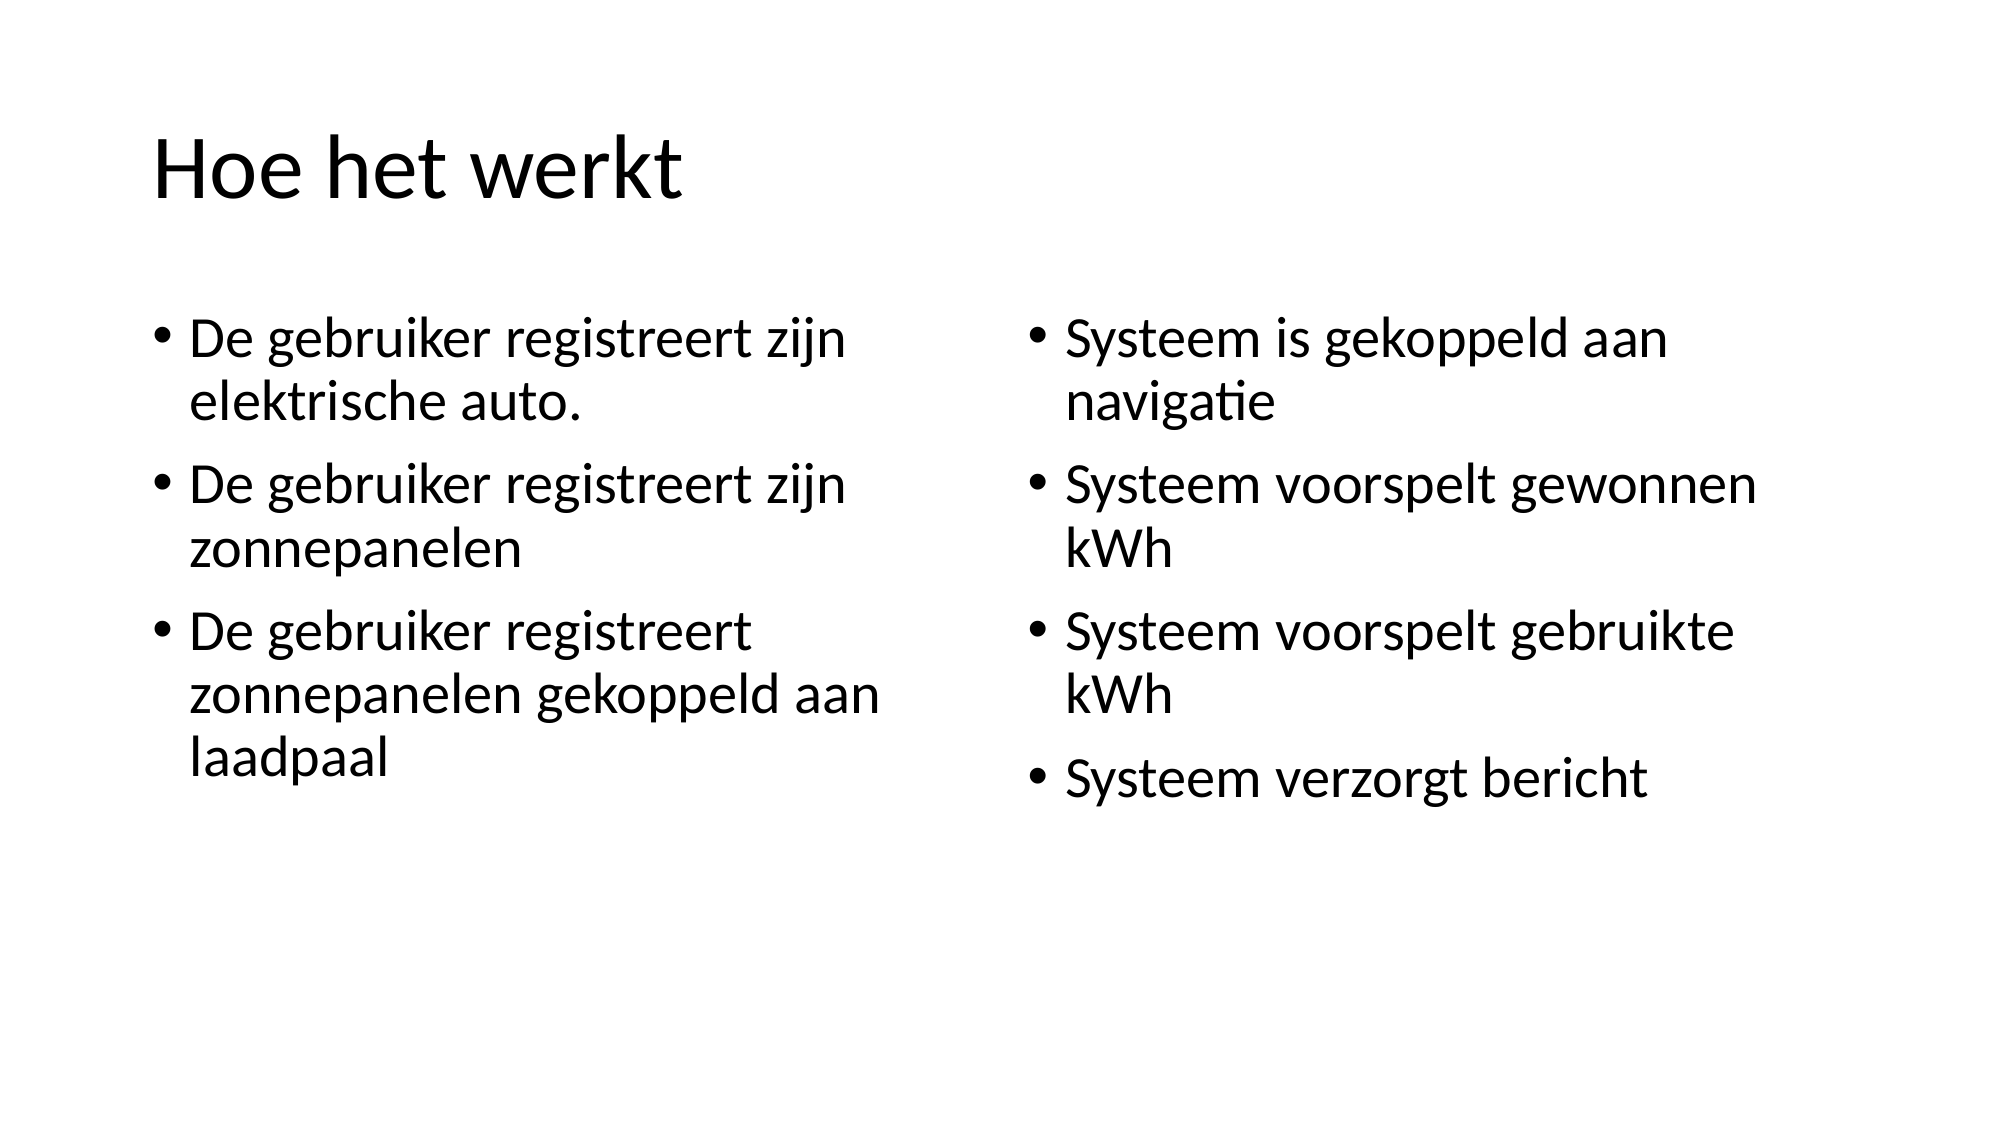

# Hoe het werkt
De gebruiker registreert zijn elektrische auto.
De gebruiker registreert zijn zonnepanelen
De gebruiker registreert zonnepanelen gekoppeld aan laadpaal
Systeem is gekoppeld aan navigatie
Systeem voorspelt gewonnen kWh
Systeem voorspelt gebruikte kWh
Systeem verzorgt bericht